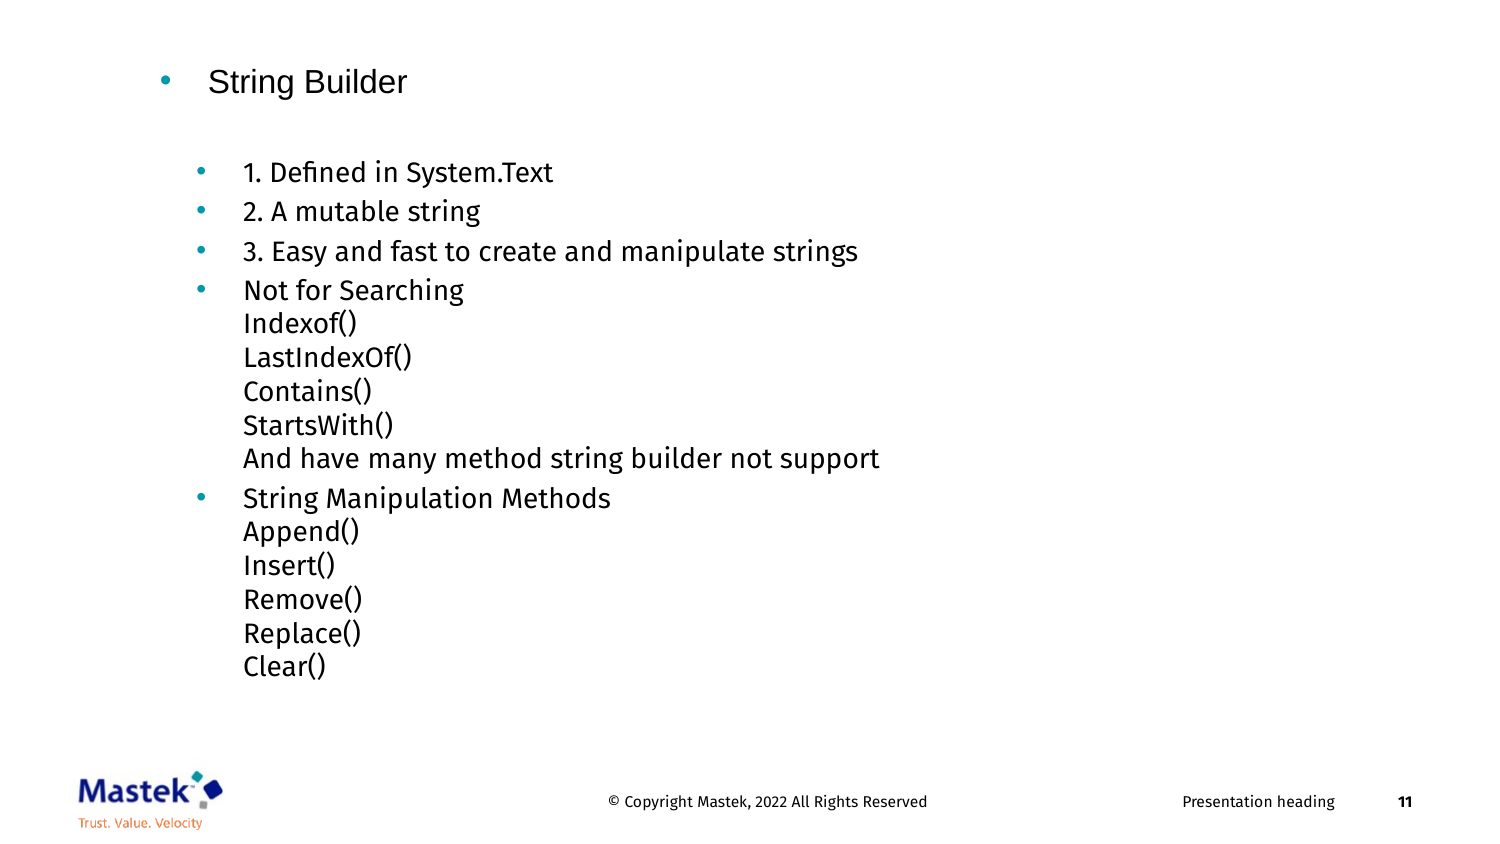

String Builder
1. Defined in System.Text
2. A mutable string
3. Easy and fast to create and manipulate strings
Not for Searching
Indexof()
LastIndexOf()
Contains()
StartsWith()
And have many method string builder not support
String Manipulation Methods
Append()
Insert()
Remove()
Replace()
Clear()